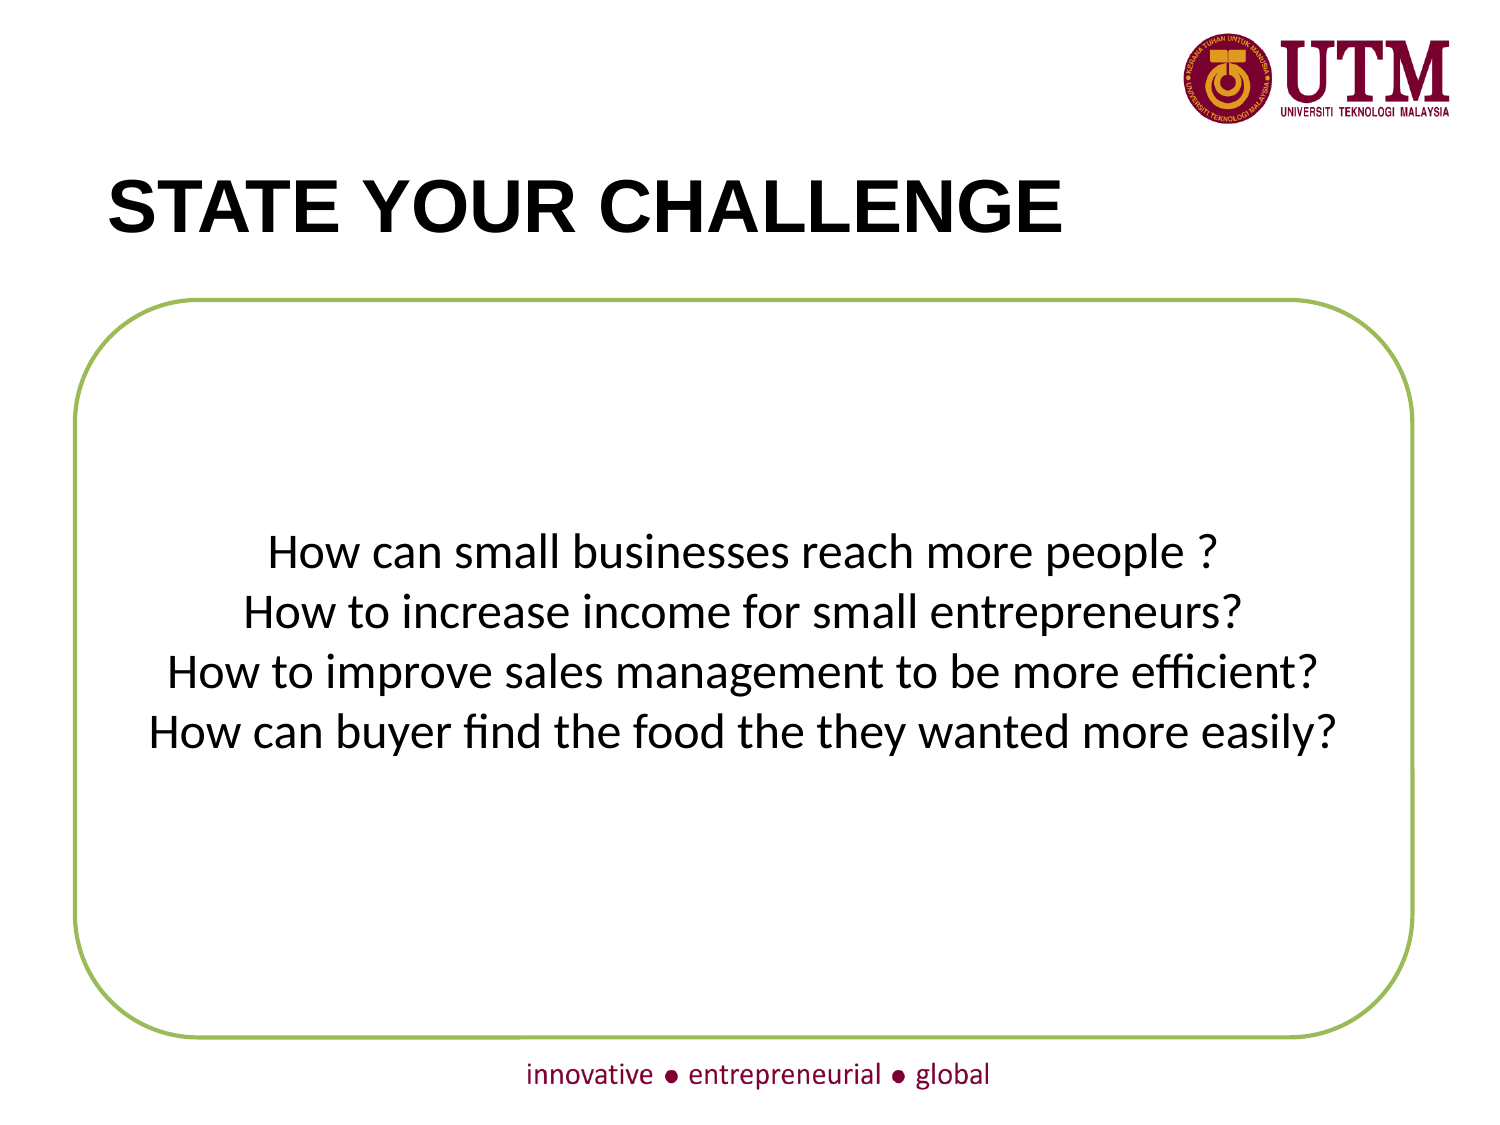

STATE YOUR CHALLENGE
How can small businesses reach more people ?
How to increase income for small entrepreneurs?
How to improve sales management to be more efficient?
How can buyer find the food the they wanted more easily?